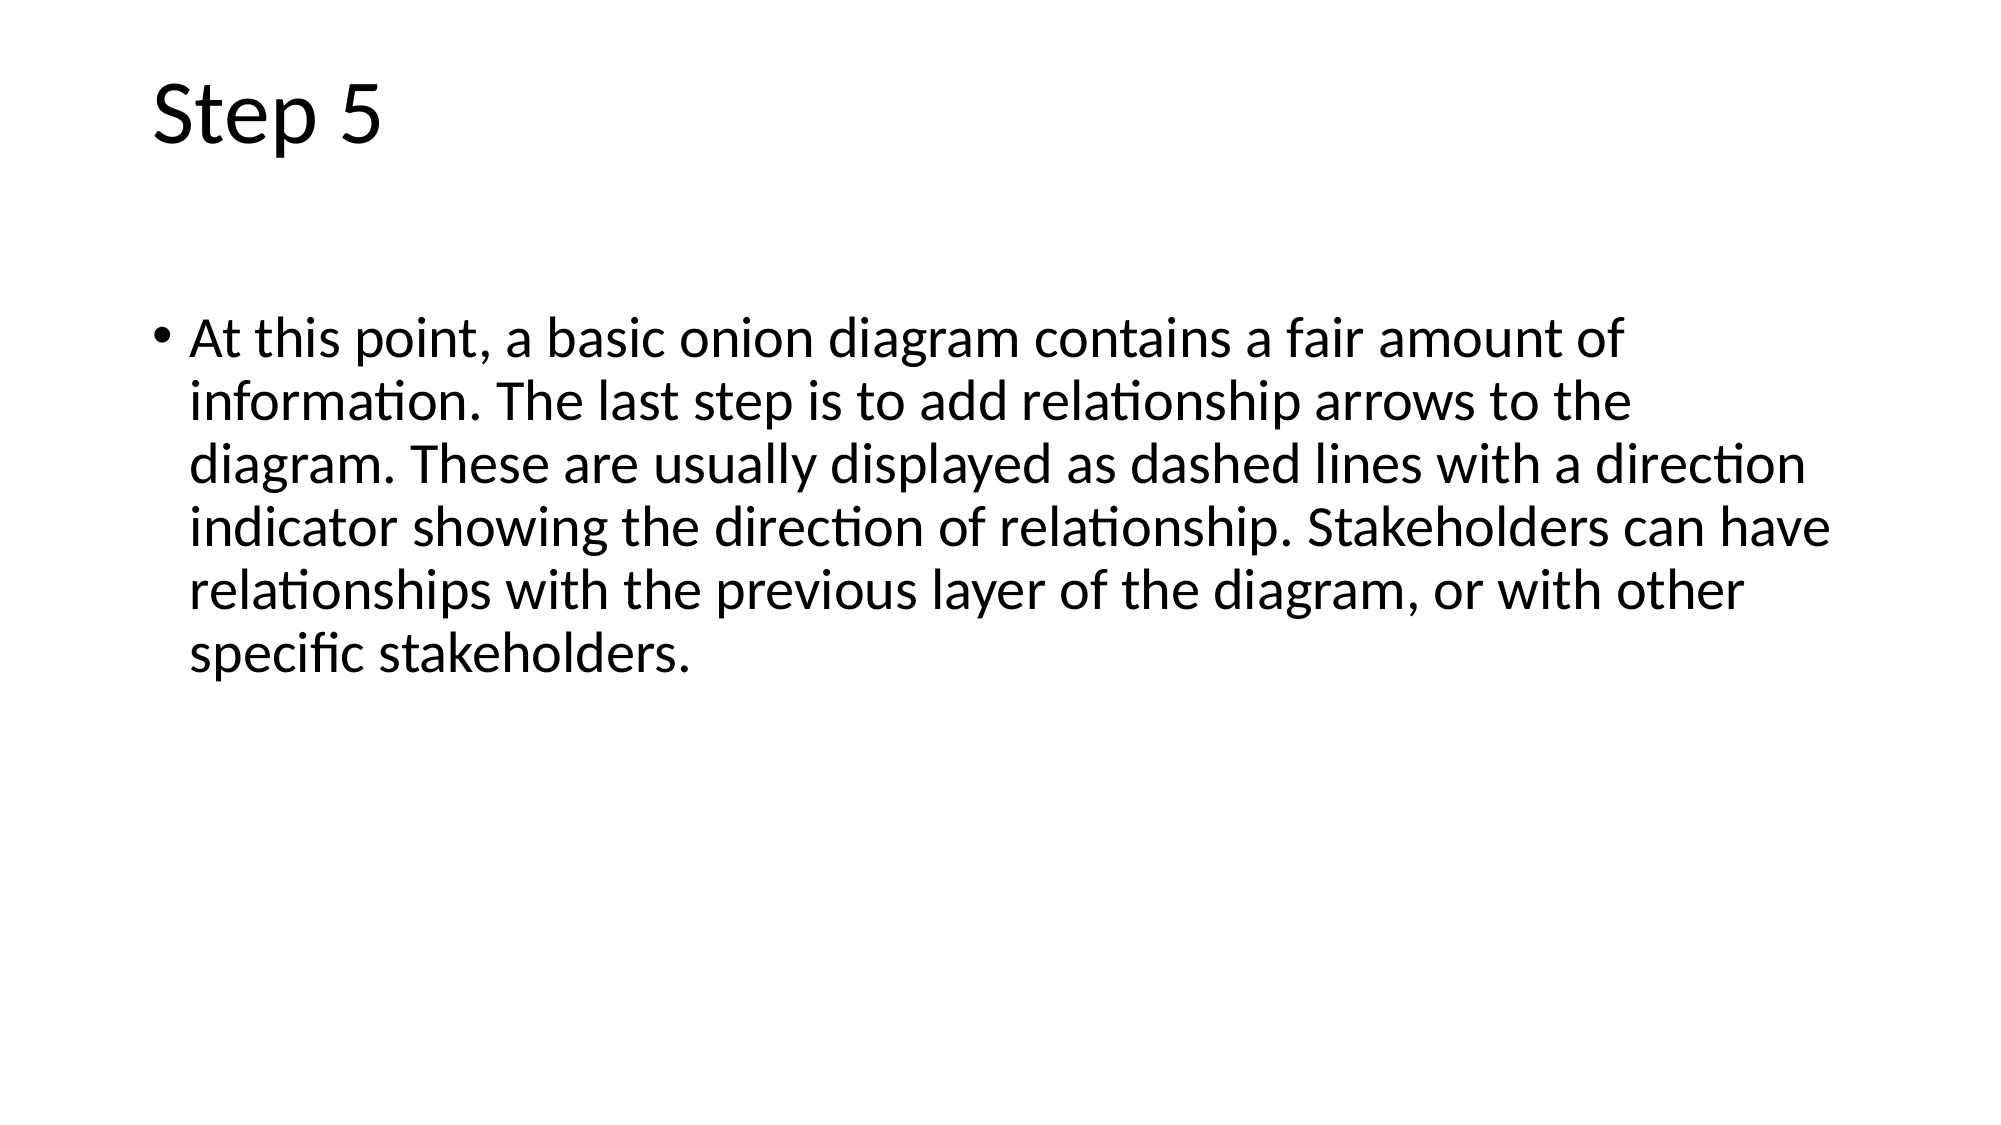

# Step 5
At this point, a basic onion diagram contains a fair amount of information. The last step is to add relationship arrows to the diagram. These are usually displayed as dashed lines with a direction indicator showing the direction of relationship. Stakeholders can have relationships with the previous layer of the diagram, or with other specific stakeholders.